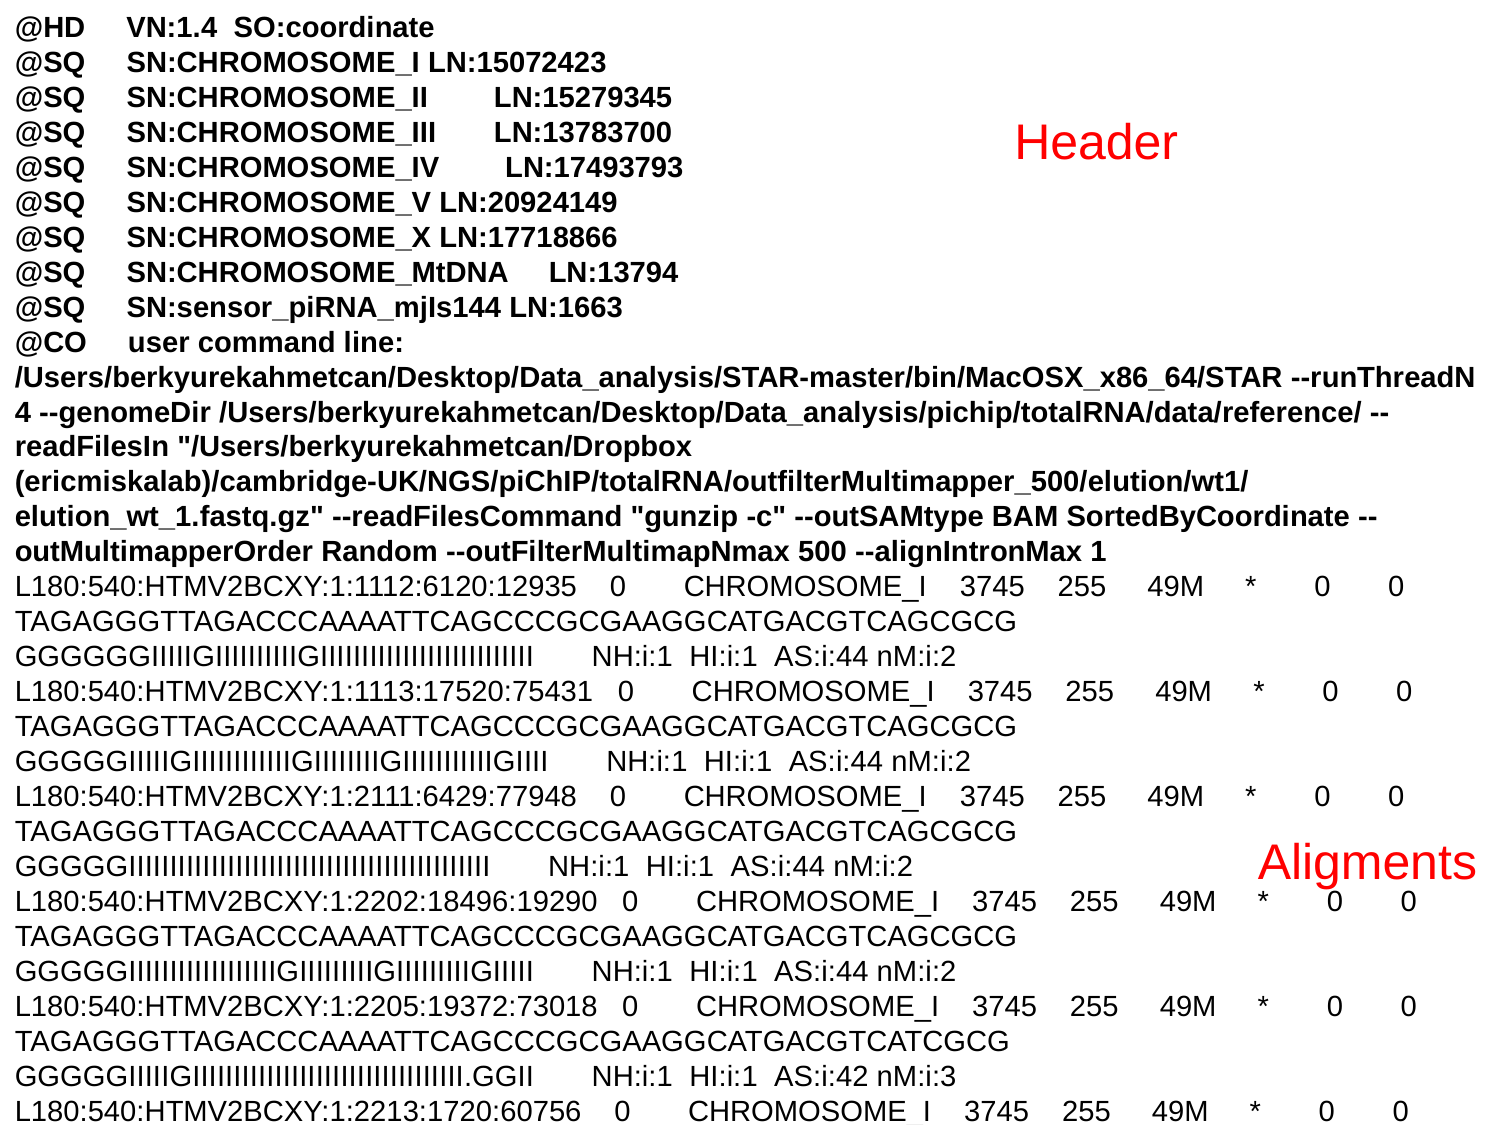

@HD     VN:1.4  SO:coordinate
@SQ     SN:CHROMOSOME_I LN:15072423
@SQ     SN:CHROMOSOME_II        LN:15279345
@SQ     SN:CHROMOSOME_III       LN:13783700
@SQ     SN:CHROMOSOME_IV        LN:17493793
@SQ     SN:CHROMOSOME_V LN:20924149
@SQ     SN:CHROMOSOME_X LN:17718866
@SQ     SN:CHROMOSOME_MtDNA     LN:13794
@SQ     SN:sensor_piRNA_mjIs144 LN:1663
@CO     user command line: /Users/berkyurekahmetcan/Desktop/Data_analysis/STAR-master/bin/MacOSX_x86_64/STAR --runThreadN 4 --genomeDir /Users/berkyurekahmetcan/Desktop/Data_analysis/pichip/totalRNA/data/reference/ --readFilesIn "/Users/berkyurekahmetcan/Dropbox (ericmiskalab)/cambridge-UK/NGS/piChIP/totalRNA/outfilterMultimapper_500/elution/wt1/elution_wt_1.fastq.gz" --readFilesCommand "gunzip -c" --outSAMtype BAM SortedByCoordinate --outMultimapperOrder Random --outFilterMultimapNmax 500 --alignIntronMax 1
L180:540:HTMV2BCXY:1:1112:6120:12935    0       CHROMOSOME_I    3745    255     49M     *       0       0       TAGAGGGTTAGACCCAAAATTCAGCCCGCGAAGGCATGACGTCAGCGCG       GGGGGGIIIIIGIIIIIIIIIIGIIIIIIIIIIIIIIIIIIIIIIIIII       NH:i:1  HI:i:1  AS:i:44 nM:i:2
L180:540:HTMV2BCXY:1:1113:17520:75431   0       CHROMOSOME_I    3745    255     49M     *       0       0       TAGAGGGTTAGACCCAAAATTCAGCCCGCGAAGGCATGACGTCAGCGCG       GGGGGIIIIIGIIIIIIIIIIIIGIIIIIIIIGIIIIIIIIIIIGIIII       NH:i:1  HI:i:1  AS:i:44 nM:i:2
L180:540:HTMV2BCXY:1:2111:6429:77948    0       CHROMOSOME_I    3745    255     49M     *       0       0       TAGAGGGTTAGACCCAAAATTCAGCCCGCGAAGGCATGACGTCAGCGCG       GGGGGIIIIIIIIIIIIIIIIIIIIIIIIIIIIIIIIIIIIIIIIIIII       NH:i:1  HI:i:1  AS:i:44 nM:i:2
L180:540:HTMV2BCXY:1:2202:18496:19290   0       CHROMOSOME_I    3745    255     49M     *       0       0       TAGAGGGTTAGACCCAAAATTCAGCCCGCGAAGGCATGACGTCAGCGCG       GGGGGIIIIIIIIIIIIIIIIIIGIIIIIIIIIGIIIIIIIIIGIIIII       NH:i:1  HI:i:1  AS:i:44 nM:i:2
L180:540:HTMV2BCXY:1:2205:19372:73018   0       CHROMOSOME_I    3745    255     49M     *       0       0       TAGAGGGTTAGACCCAAAATTCAGCCCGCGAAGGCATGACGTCATCGCG       GGGGGIIIIIGIIIIIIIIIIIIIIIIIIIIIIIIIIIIIIIII.GGII       NH:i:1  HI:i:1  AS:i:42 nM:i:3
L180:540:HTMV2BCXY:1:2213:1720:60756    0       CHROMOSOME_I    3745    255     49M     *       0       0       TAGAGGGTTAGACCCAAAATTCAGCCCGCGAAGGCATGACGTCAGCGCG
Header
Aligments